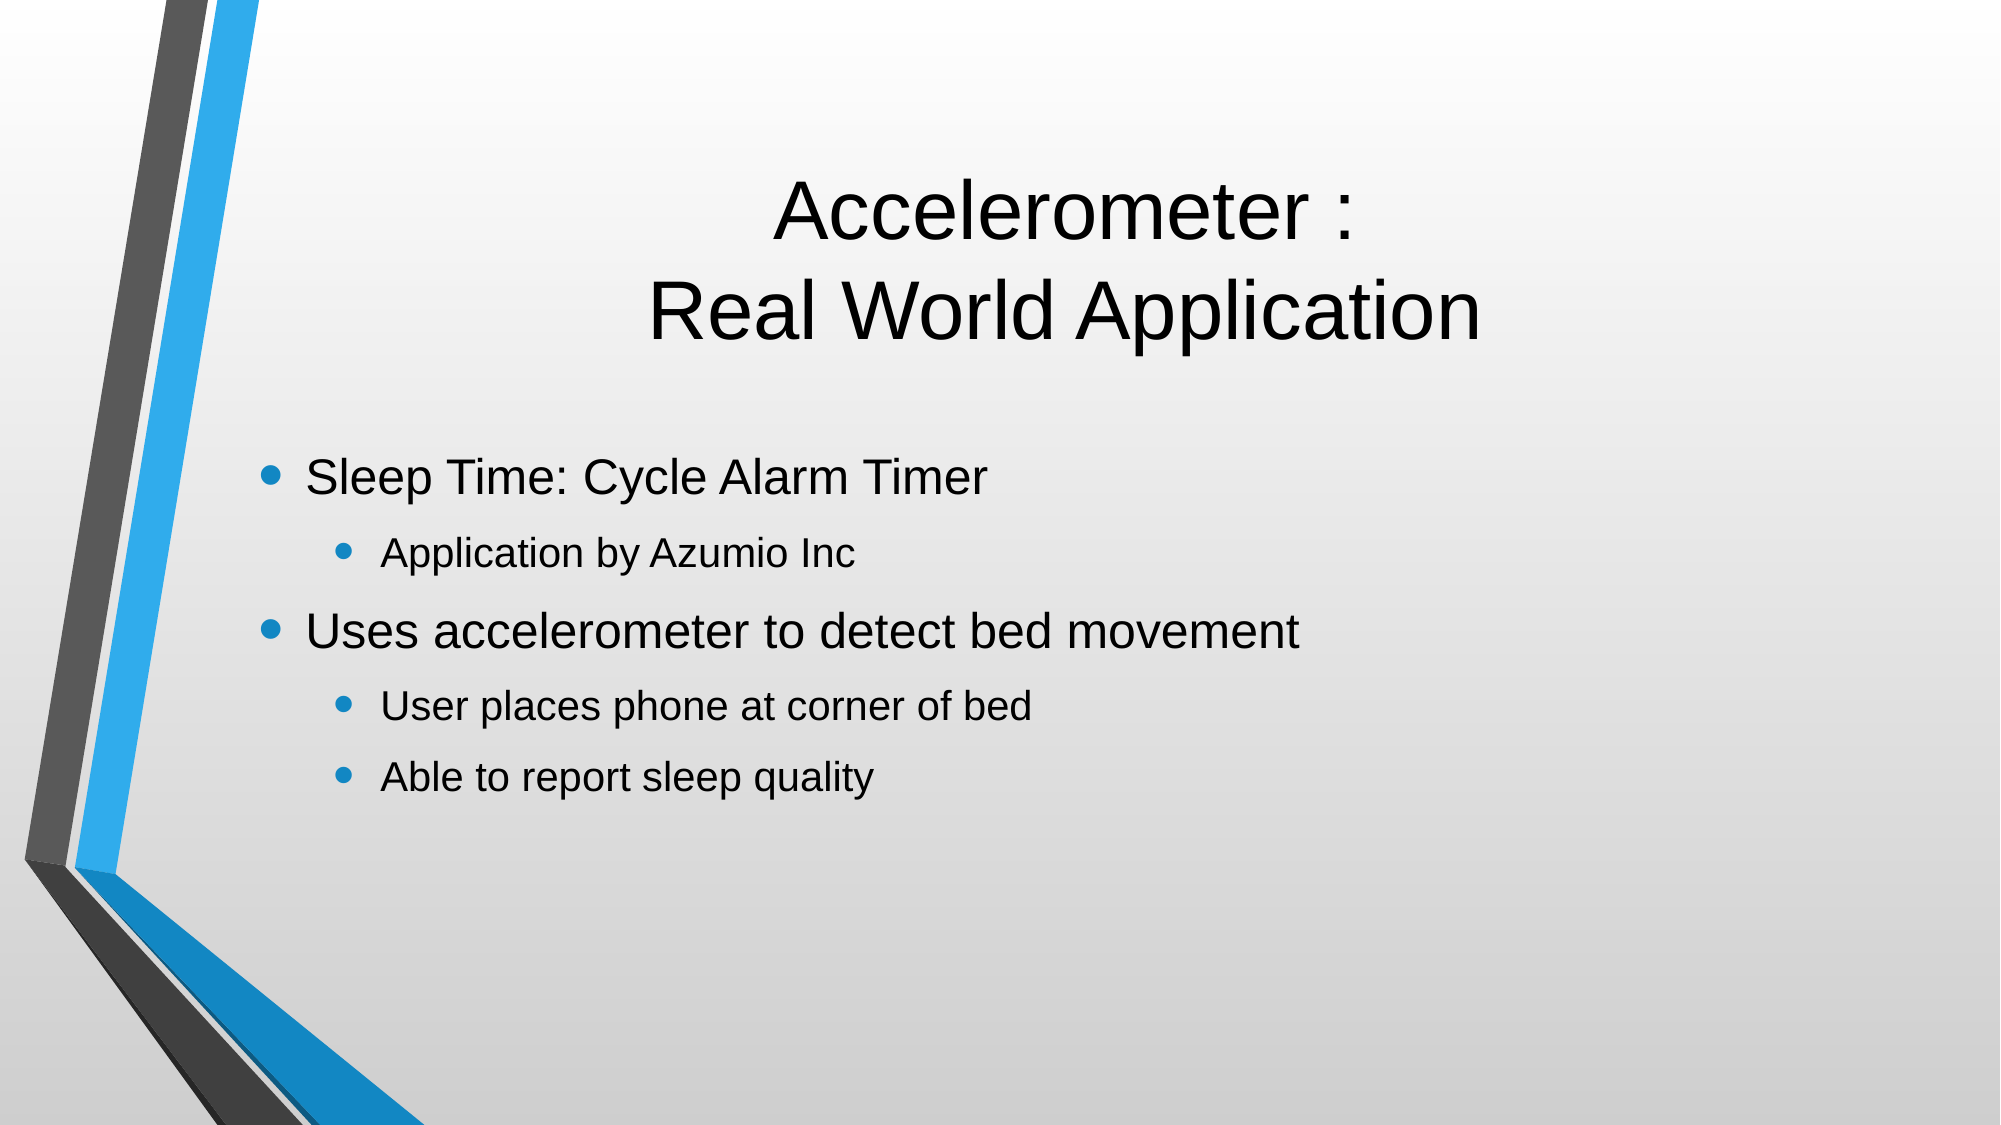

# Accelerometer : Real World Application
Sleep Time: Cycle Alarm Timer
Application by Azumio Inc
Uses accelerometer to detect bed movement
User places phone at corner of bed
Able to report sleep quality